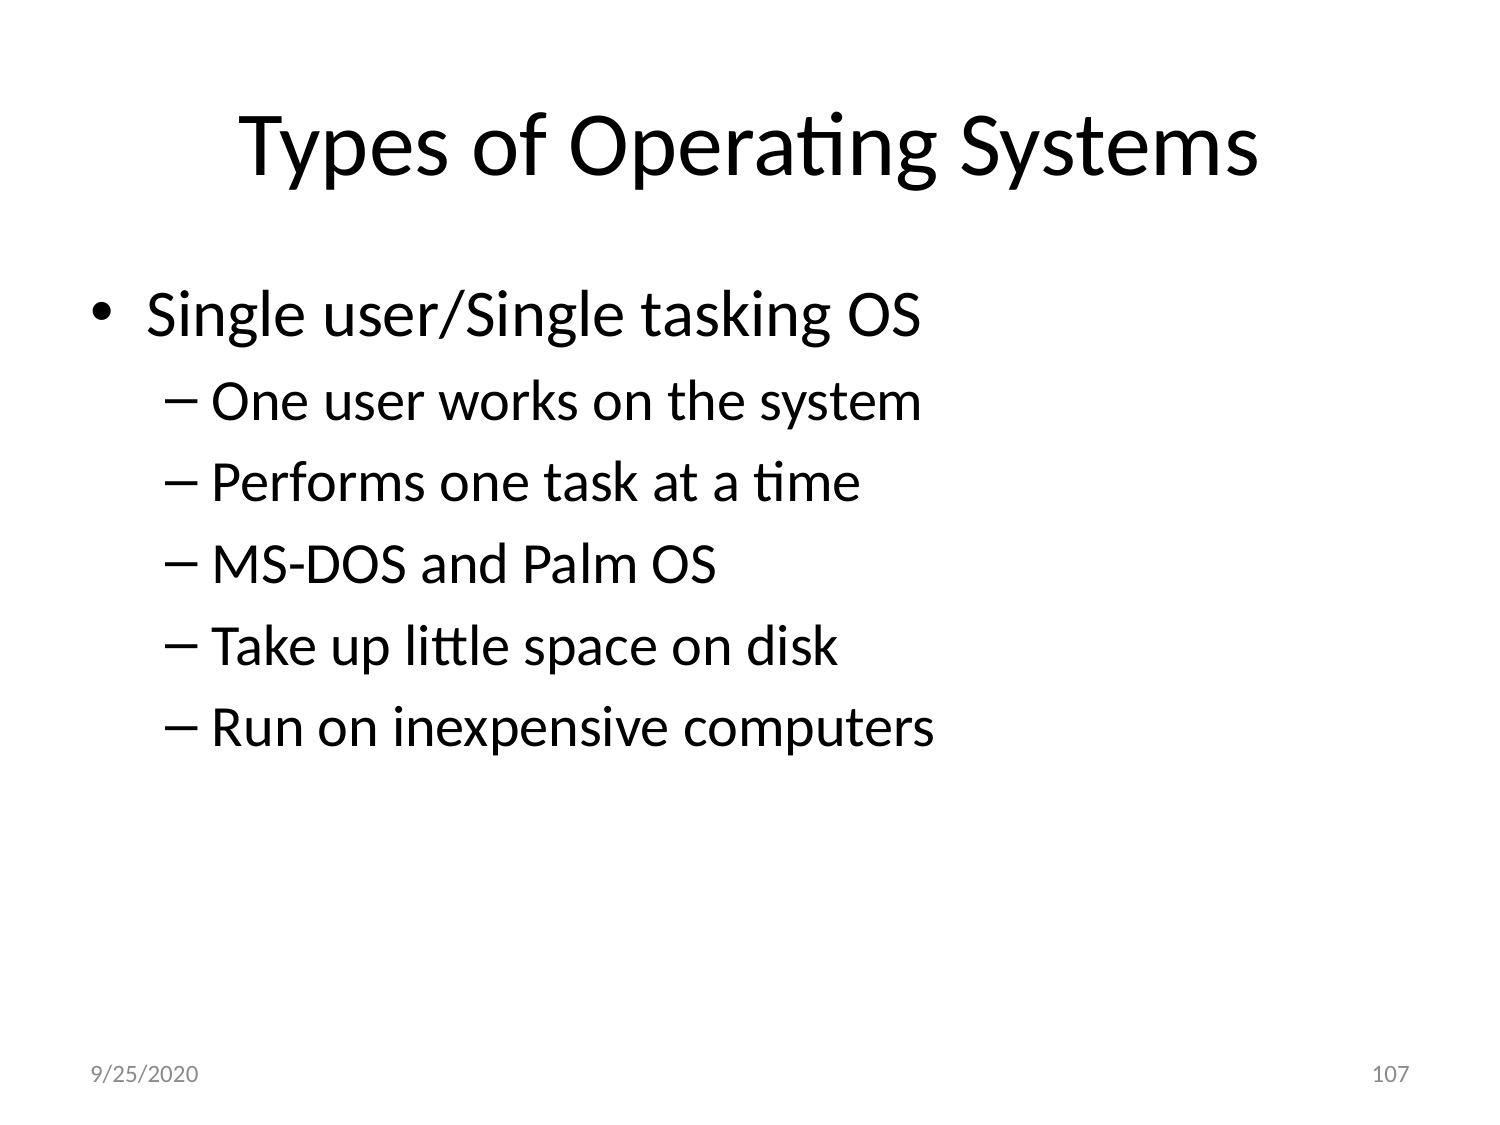

# Types of Operating Systems
Single user/Single tasking OS
One user works on the system
Performs one task at a time
MS-DOS and Palm OS
Take up little space on disk
Run on inexpensive computers
9/25/2020
107